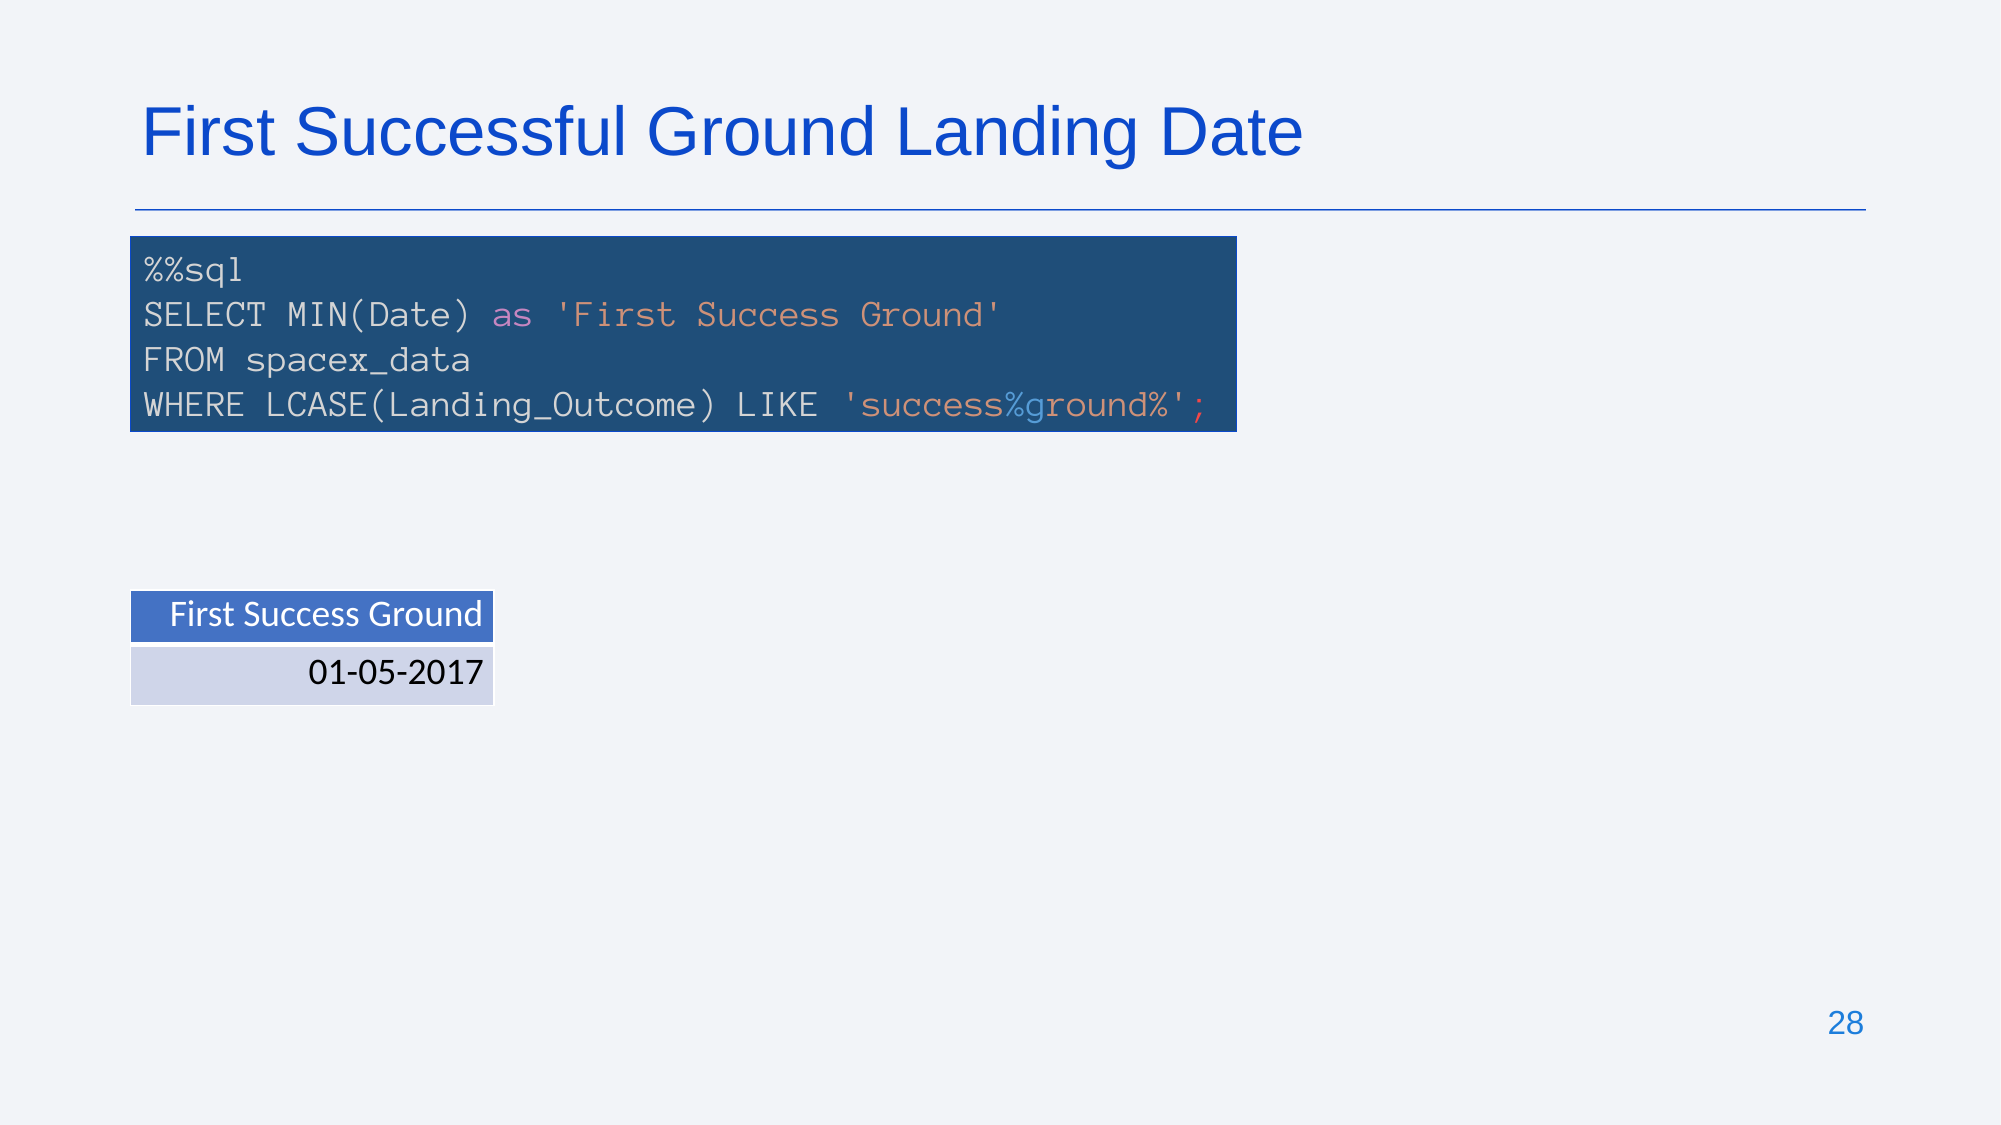

First Successful Ground Landing Date
%%sql
SELECT MIN(Date) as 'First Success Ground'
FROM spacex_data
WHERE LCASE(Landing_Outcome) LIKE 'success%ground%';
| First Success Ground |
| --- |
| 01-05-2017 |
28